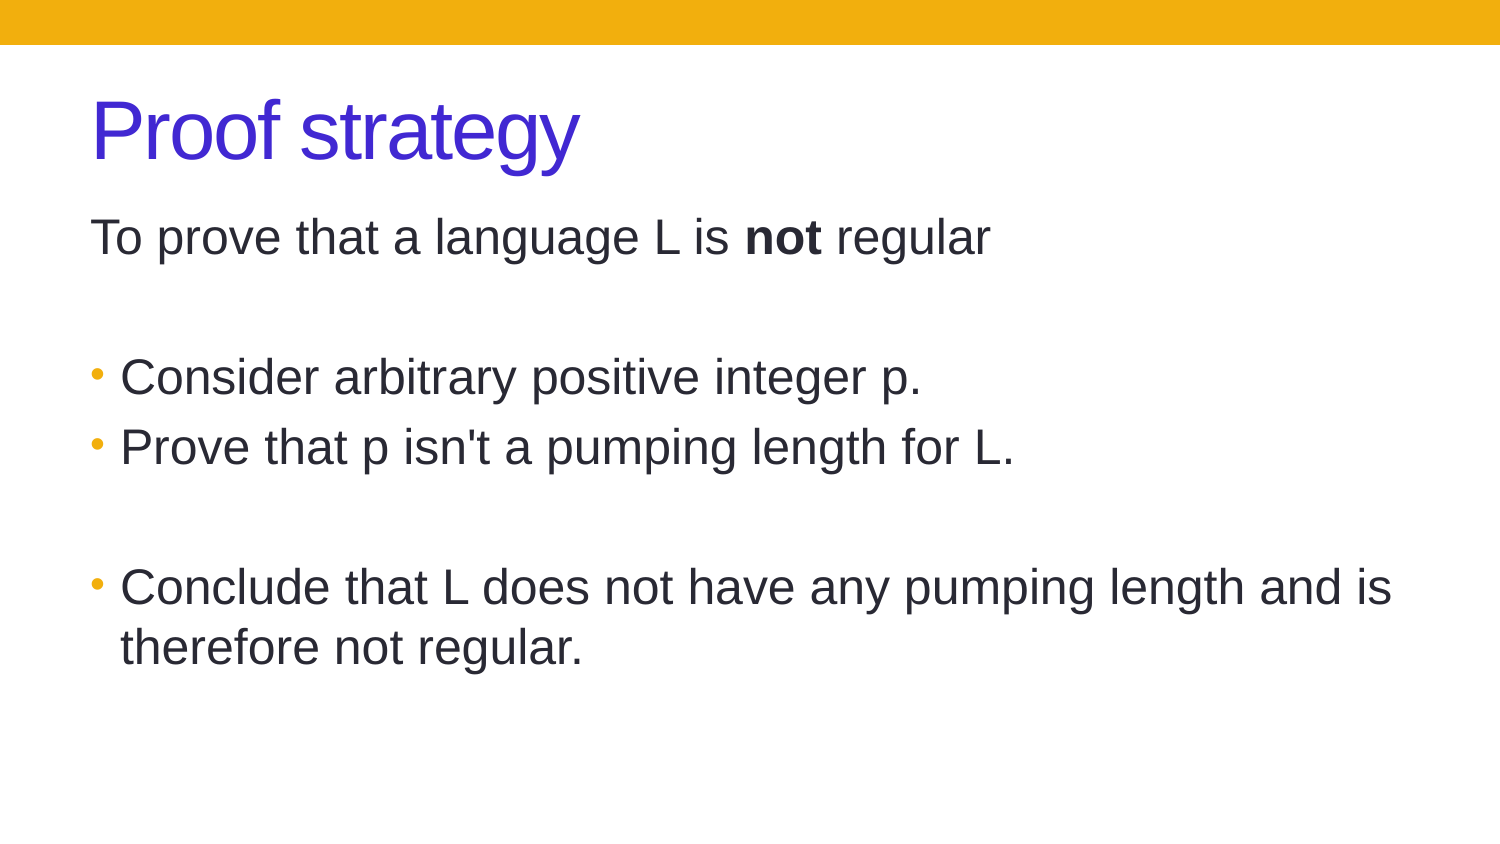

# Proof strategy
To prove that a language L is not regular

Consider arbitrary positive integer p.
Prove that p isn't a pumping length for L.

Conclude that L does not have any pumping length and is therefore not regular.